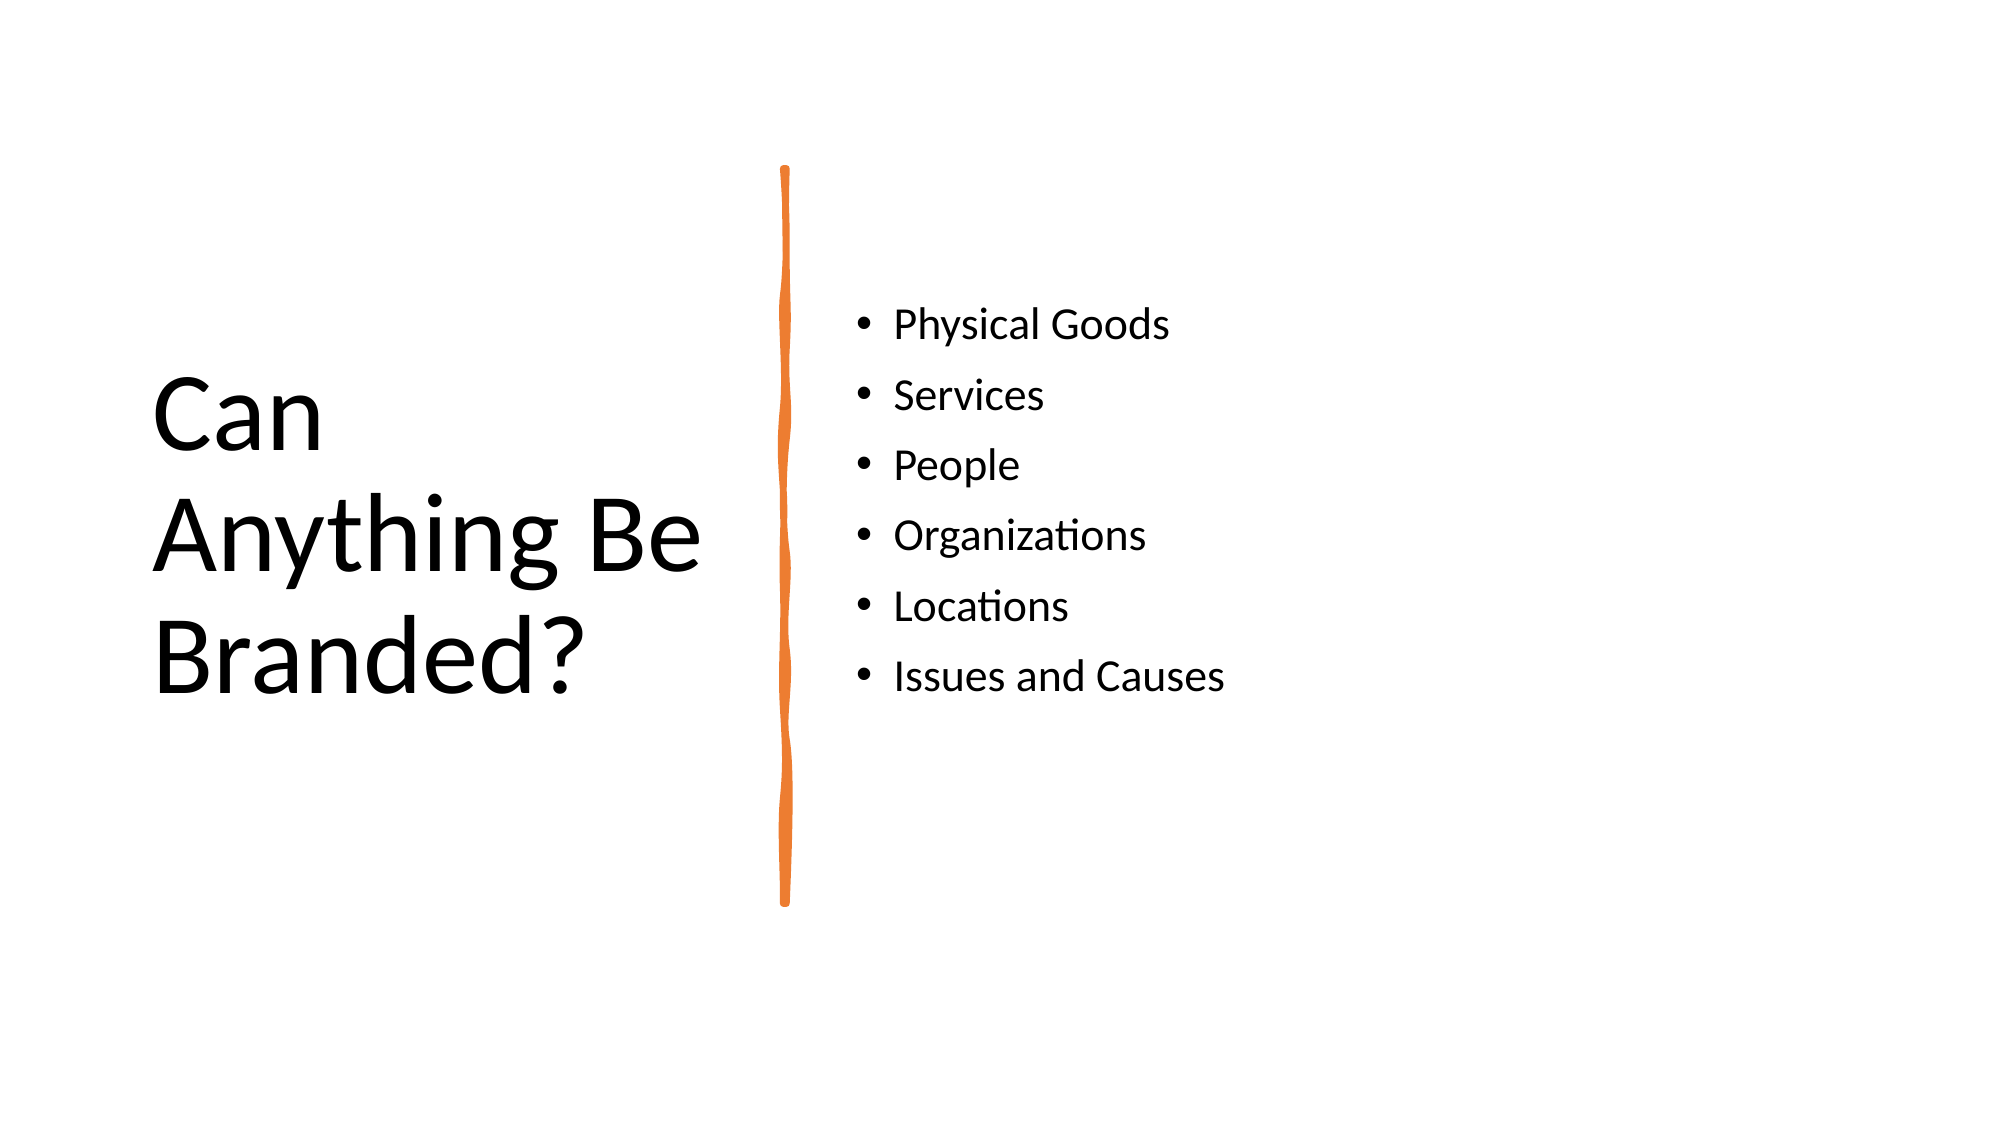

# Can Anything Be Branded?
Physical Goods
Services
People
Organizations
Locations
Issues and Causes